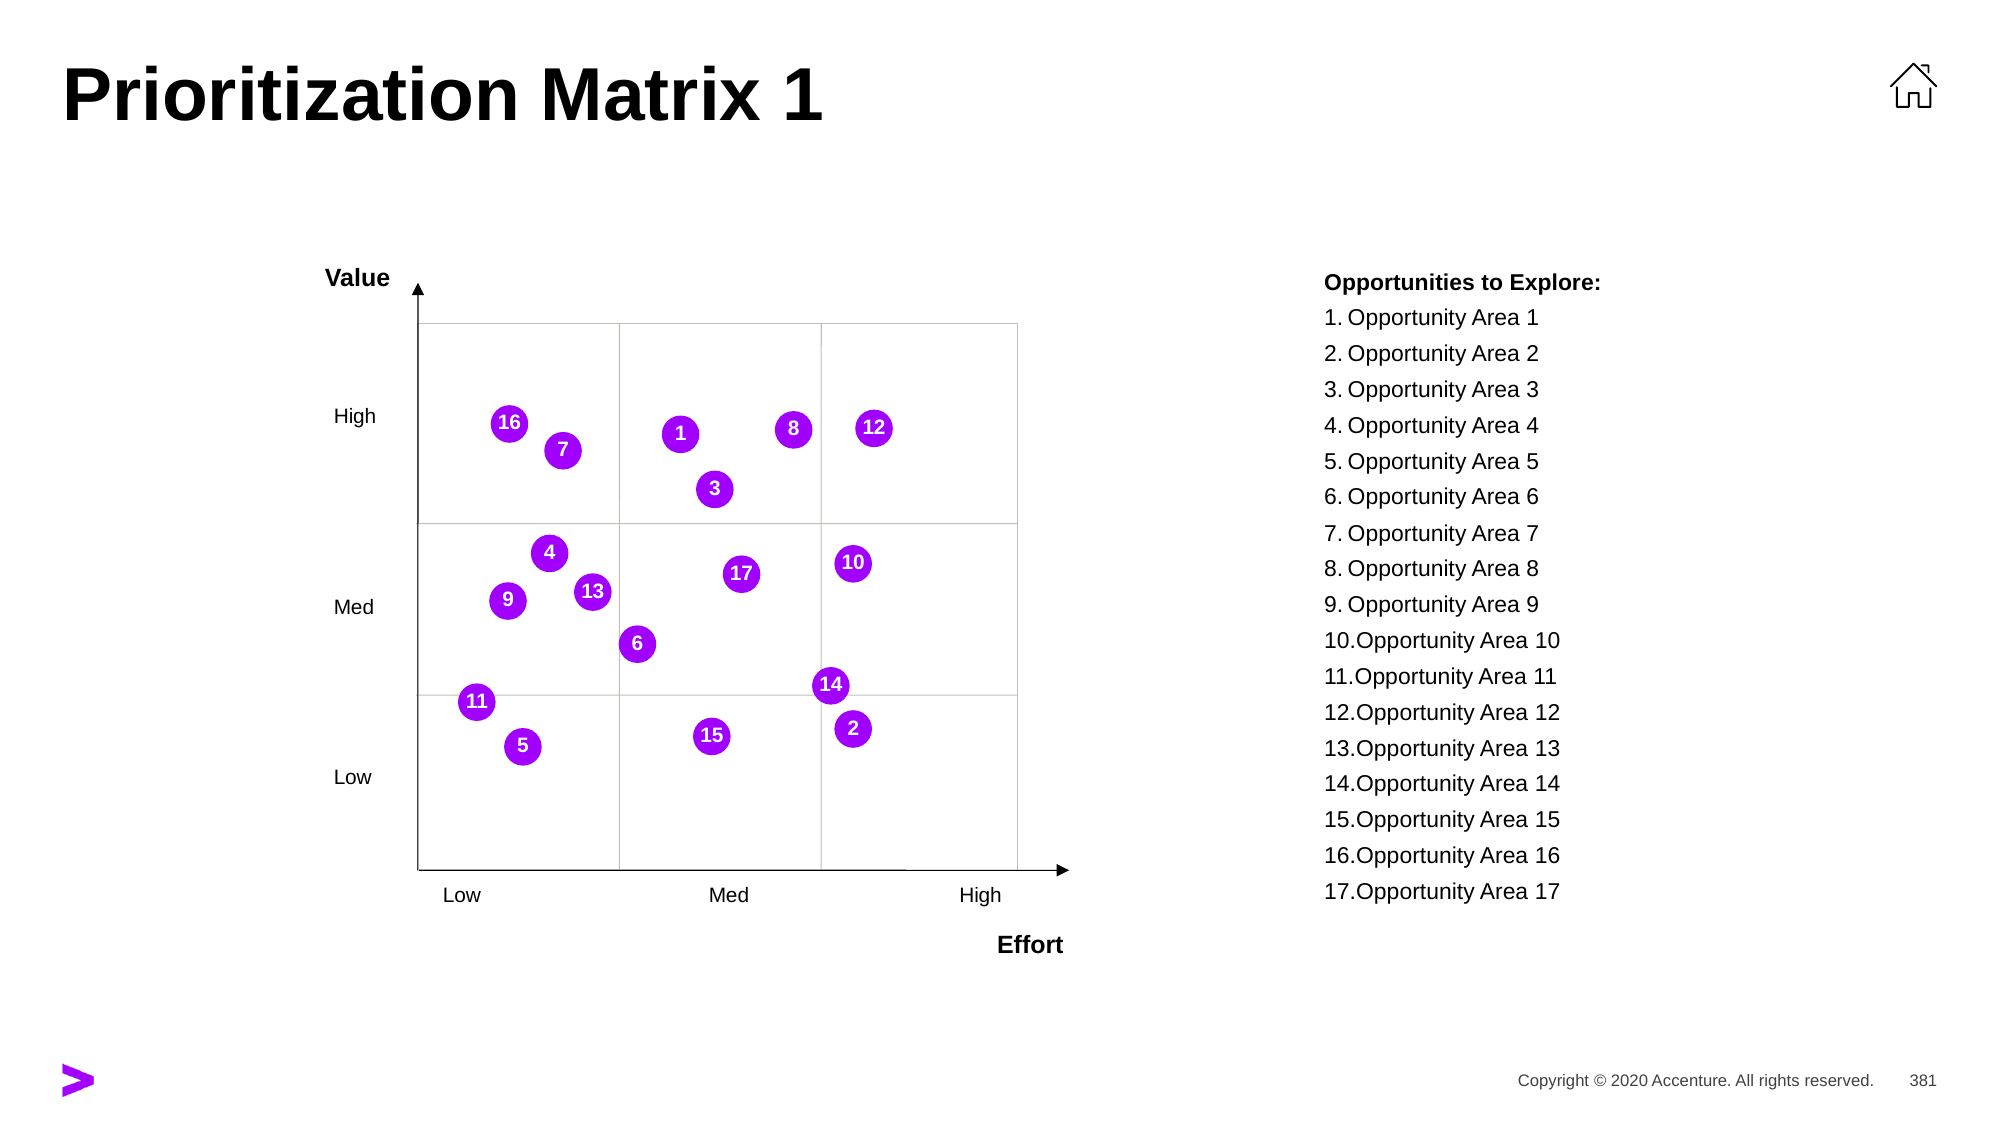

# Prioritization Matrix 1

Opportunities to Explore:
Opportunity Area 1
Opportunity Area 2
Opportunity Area 3
Opportunity Area 4
Opportunity Area 5
Opportunity Area 6
Opportunity Area 7
Opportunity Area 8
Opportunity Area 9
Opportunity Area 10
Opportunity Area 11
Opportunity Area 12
Opportunity Area 13
Opportunity Area 14
Opportunity Area 15
Opportunity Area 16
Opportunity Area 17
Value

16
High
12
8
1
7
3
4
10
17
13
9
Med
6
14
11
2
15
5
Low

Low
Med
High
Effort